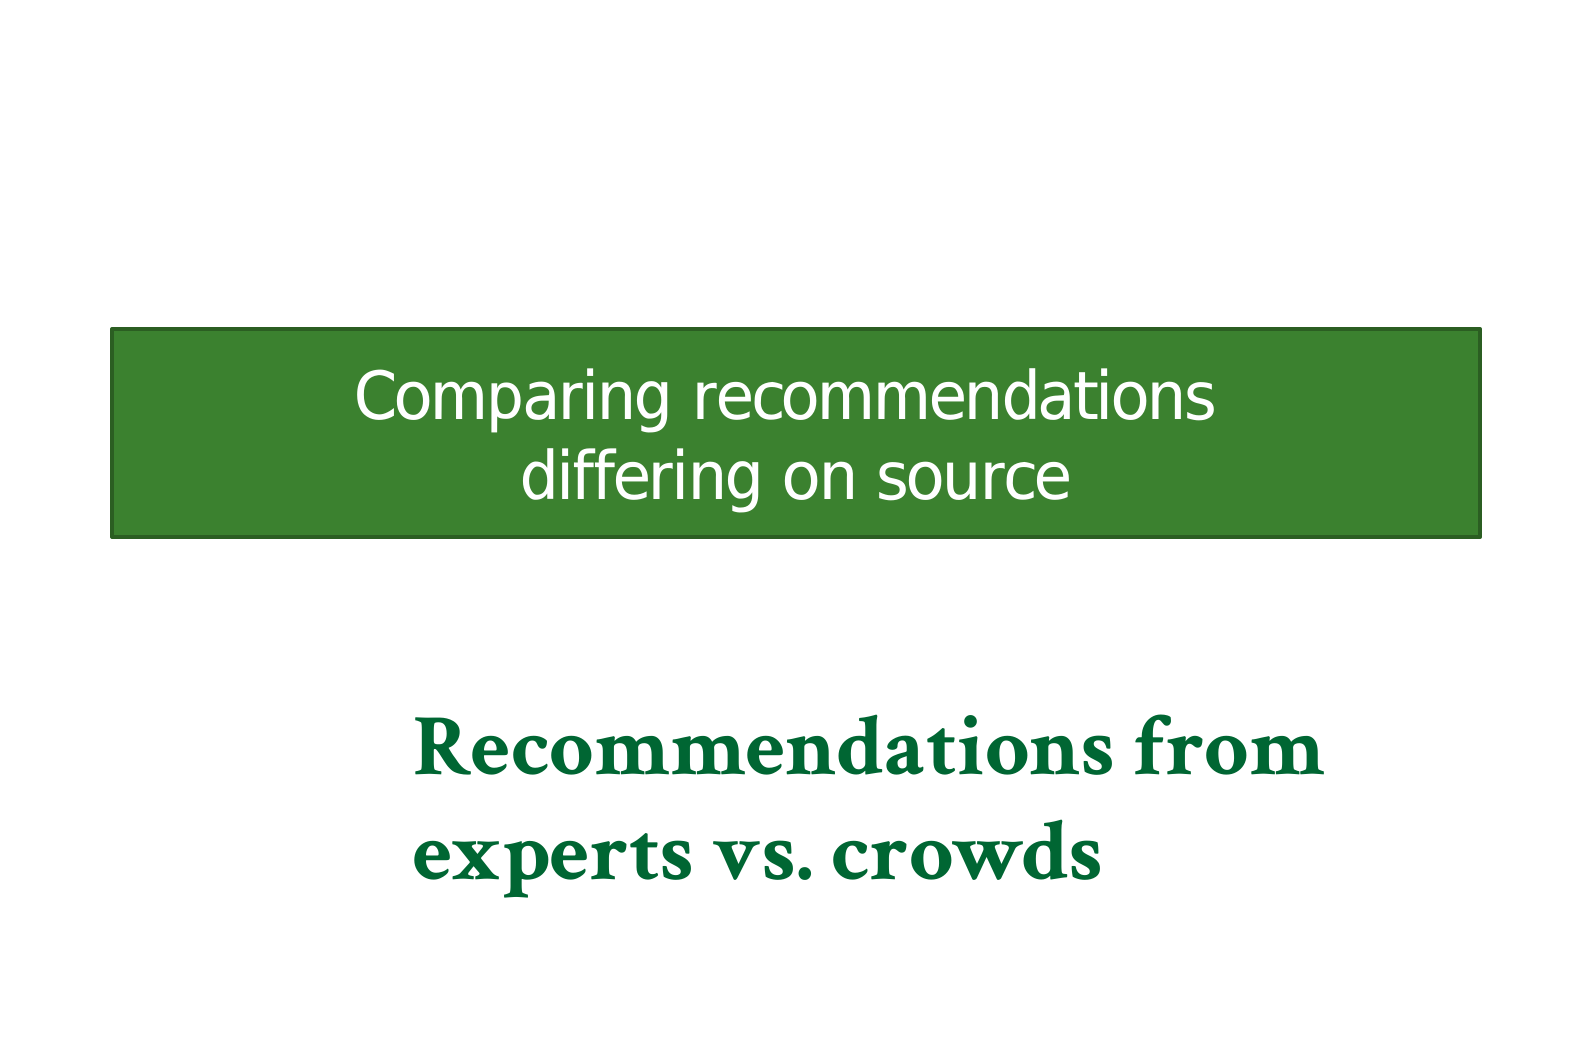

# Comparing recommendations
differing on source
Recommendations from experts vs. crowds